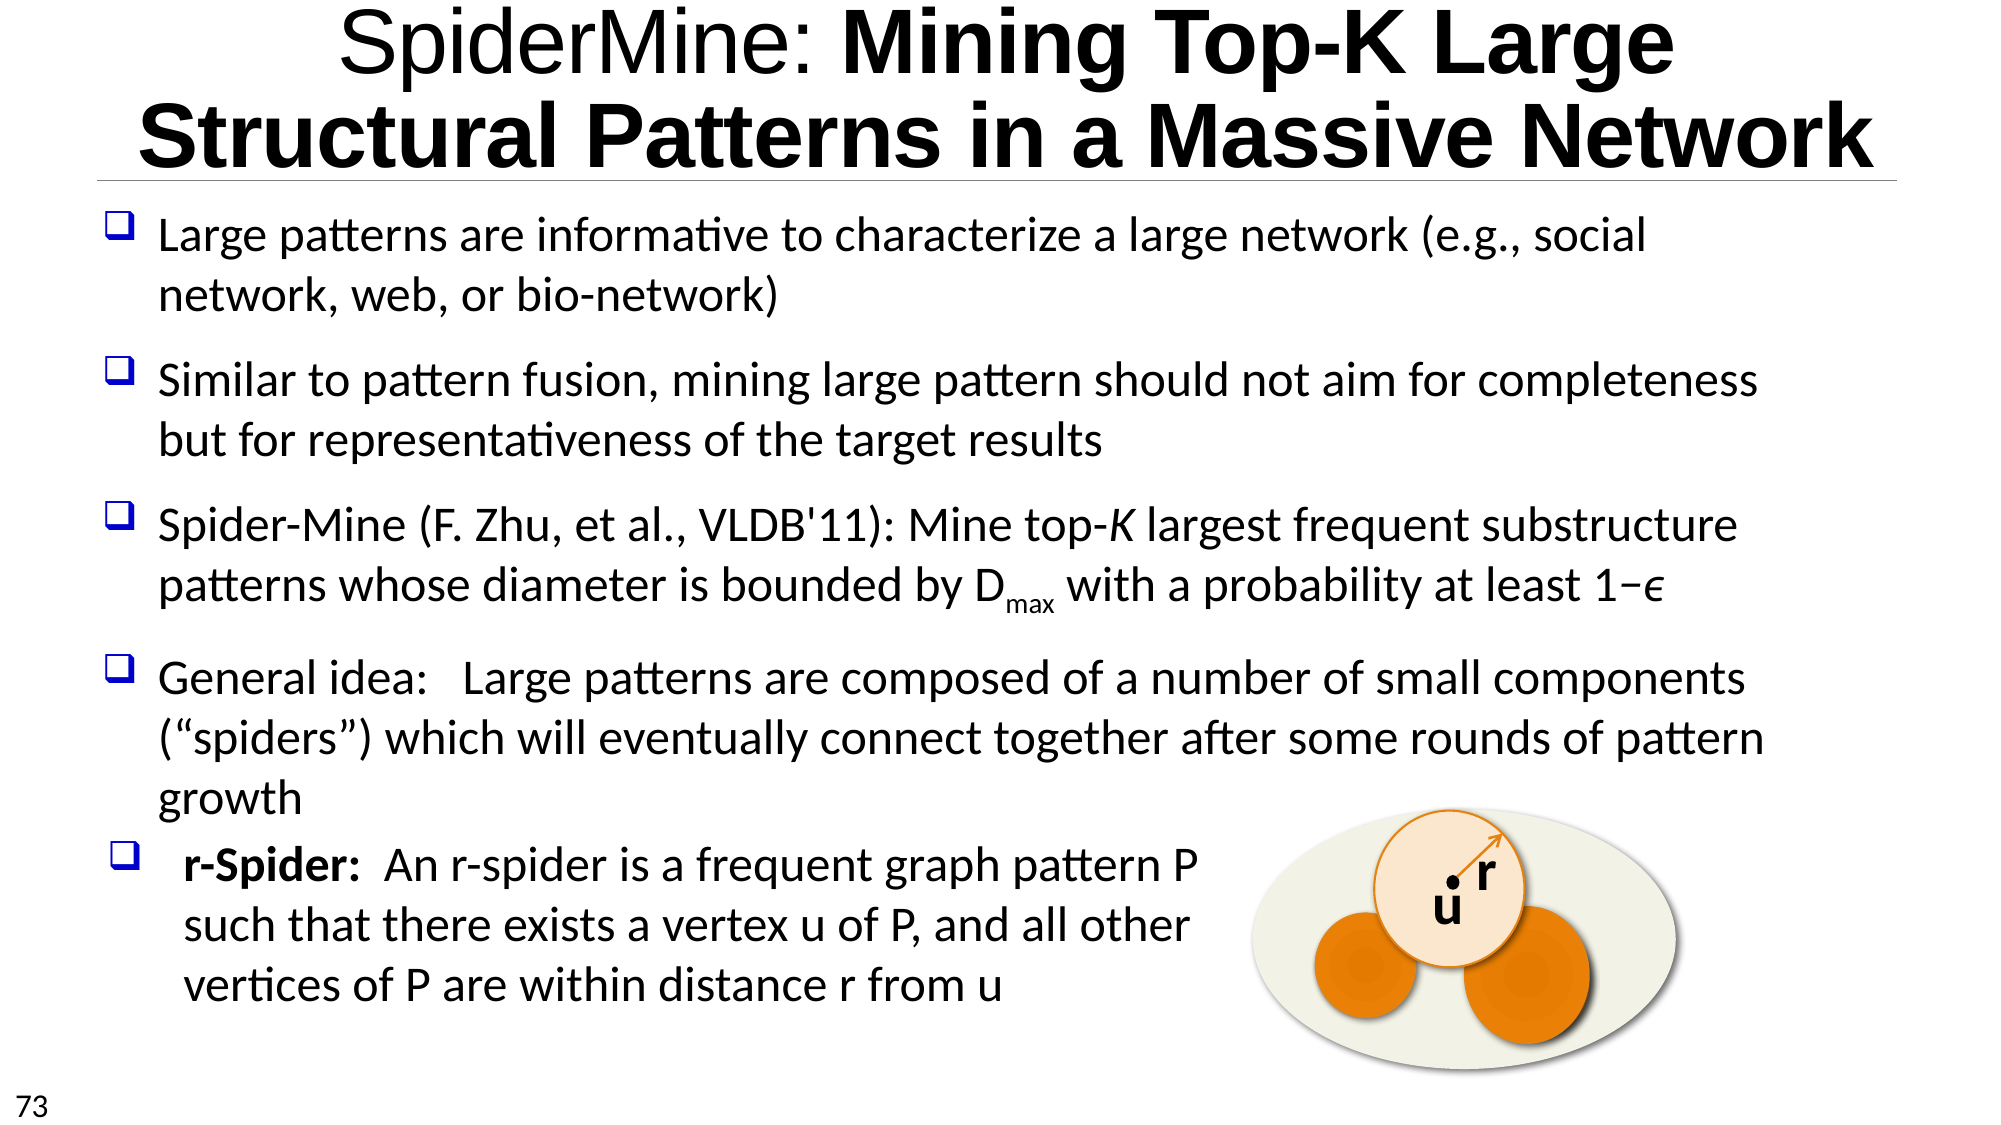

# SpiderMine: Mining Top-K Large Structural Patterns in a Massive Network
Large patterns are informative to characterize a large network (e.g., social network, web, or bio-network)
Similar to pattern fusion, mining large pattern should not aim for completeness but for representativeness of the target results
Spider-Mine (F. Zhu, et al., VLDB'11): Mine top-K largest frequent substructure patterns whose diameter is bounded by Dmax with a probability at least 1−ϵ
General idea:   Large patterns are composed of a number of small components (“spiders”) which will eventually connect together after some rounds of pattern growth

r
u

r-Spider:  An r-spider is a frequent graph pattern P such that there exists a vertex u of P, and all other vertices of P are within distance r from u